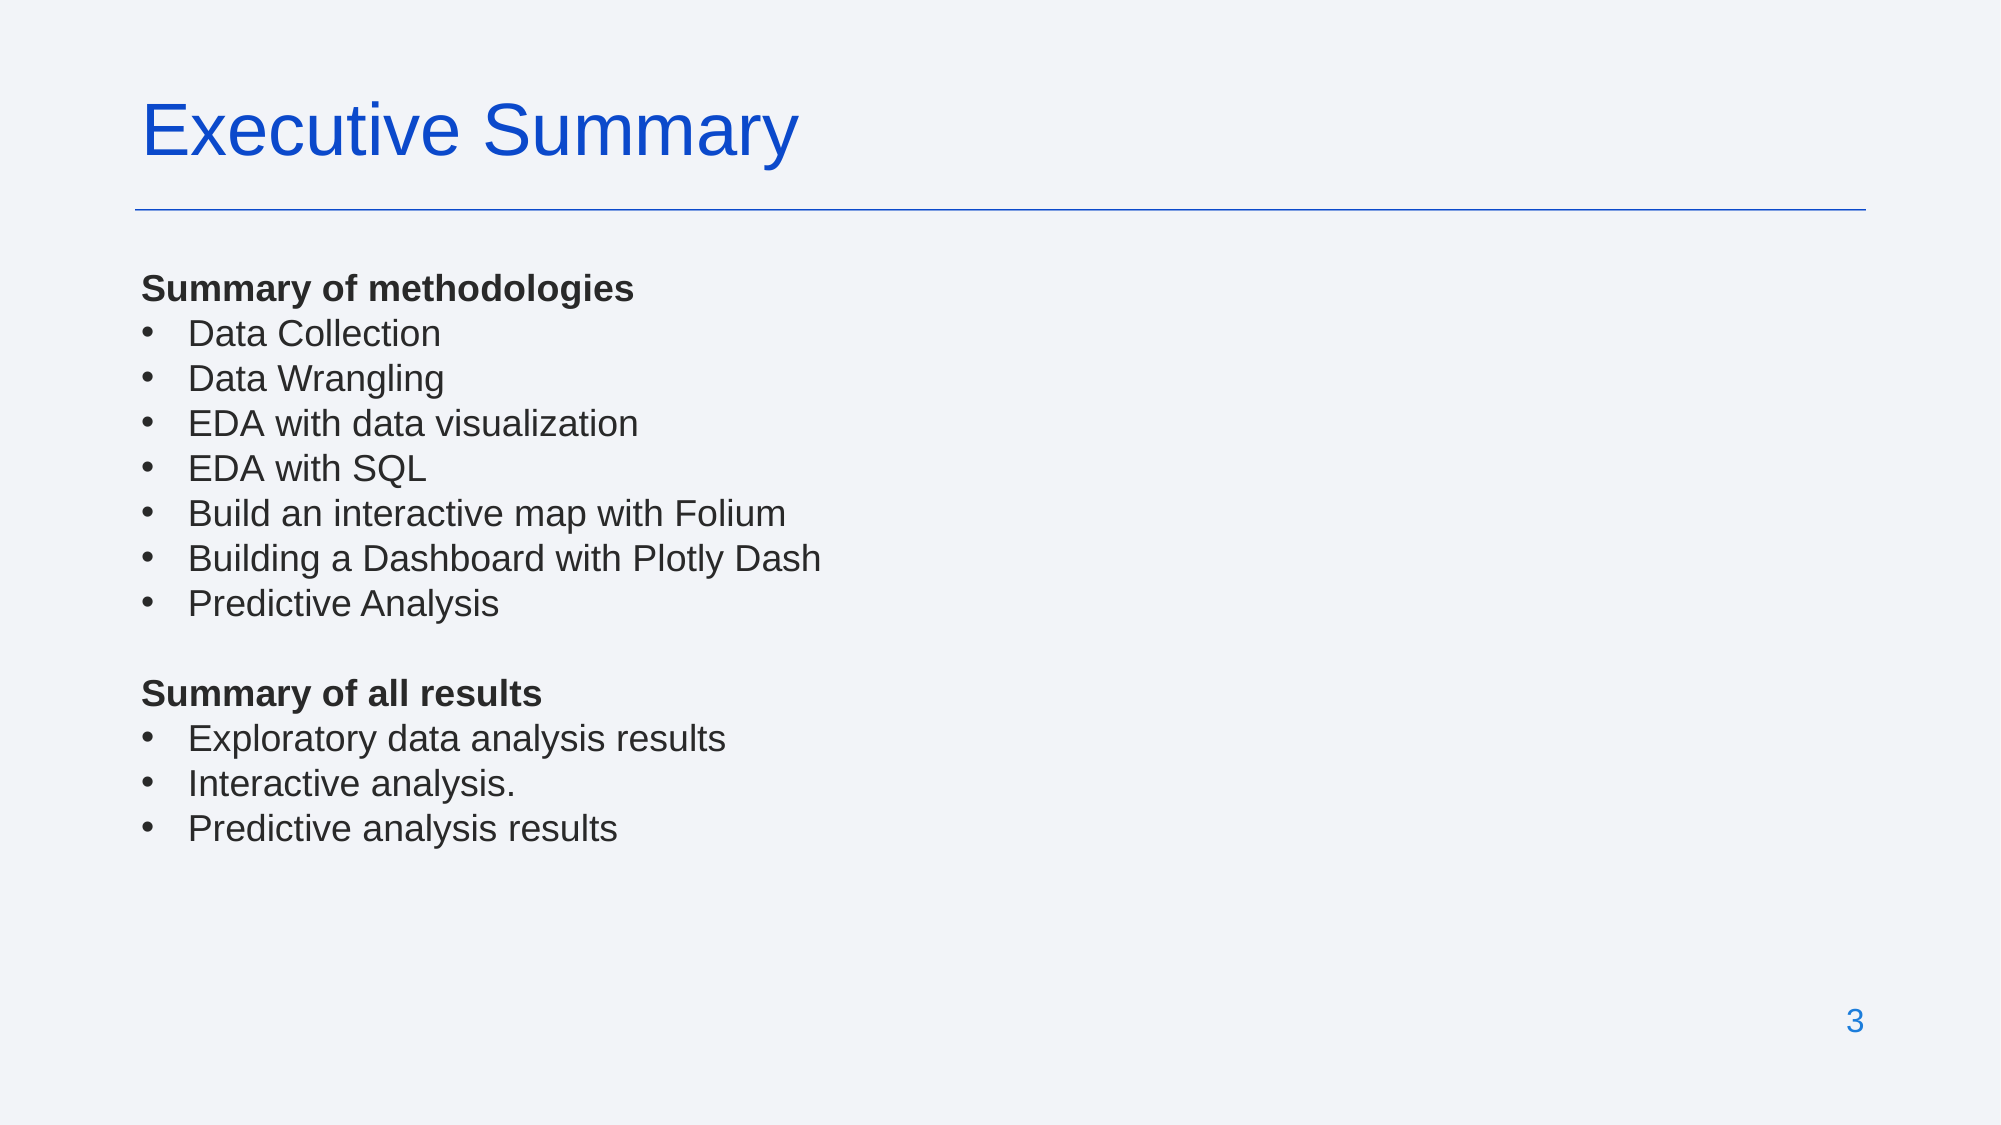

Executive Summary
Summary of methodologies
Data Collection
Data Wrangling
EDA with data visualization
EDA with SQL
Build an interactive map with Folium
Building a Dashboard with Plotly Dash
Predictive Analysis

Summary of all results
Exploratory data analysis results
Interactive analysis.
Predictive analysis results

3